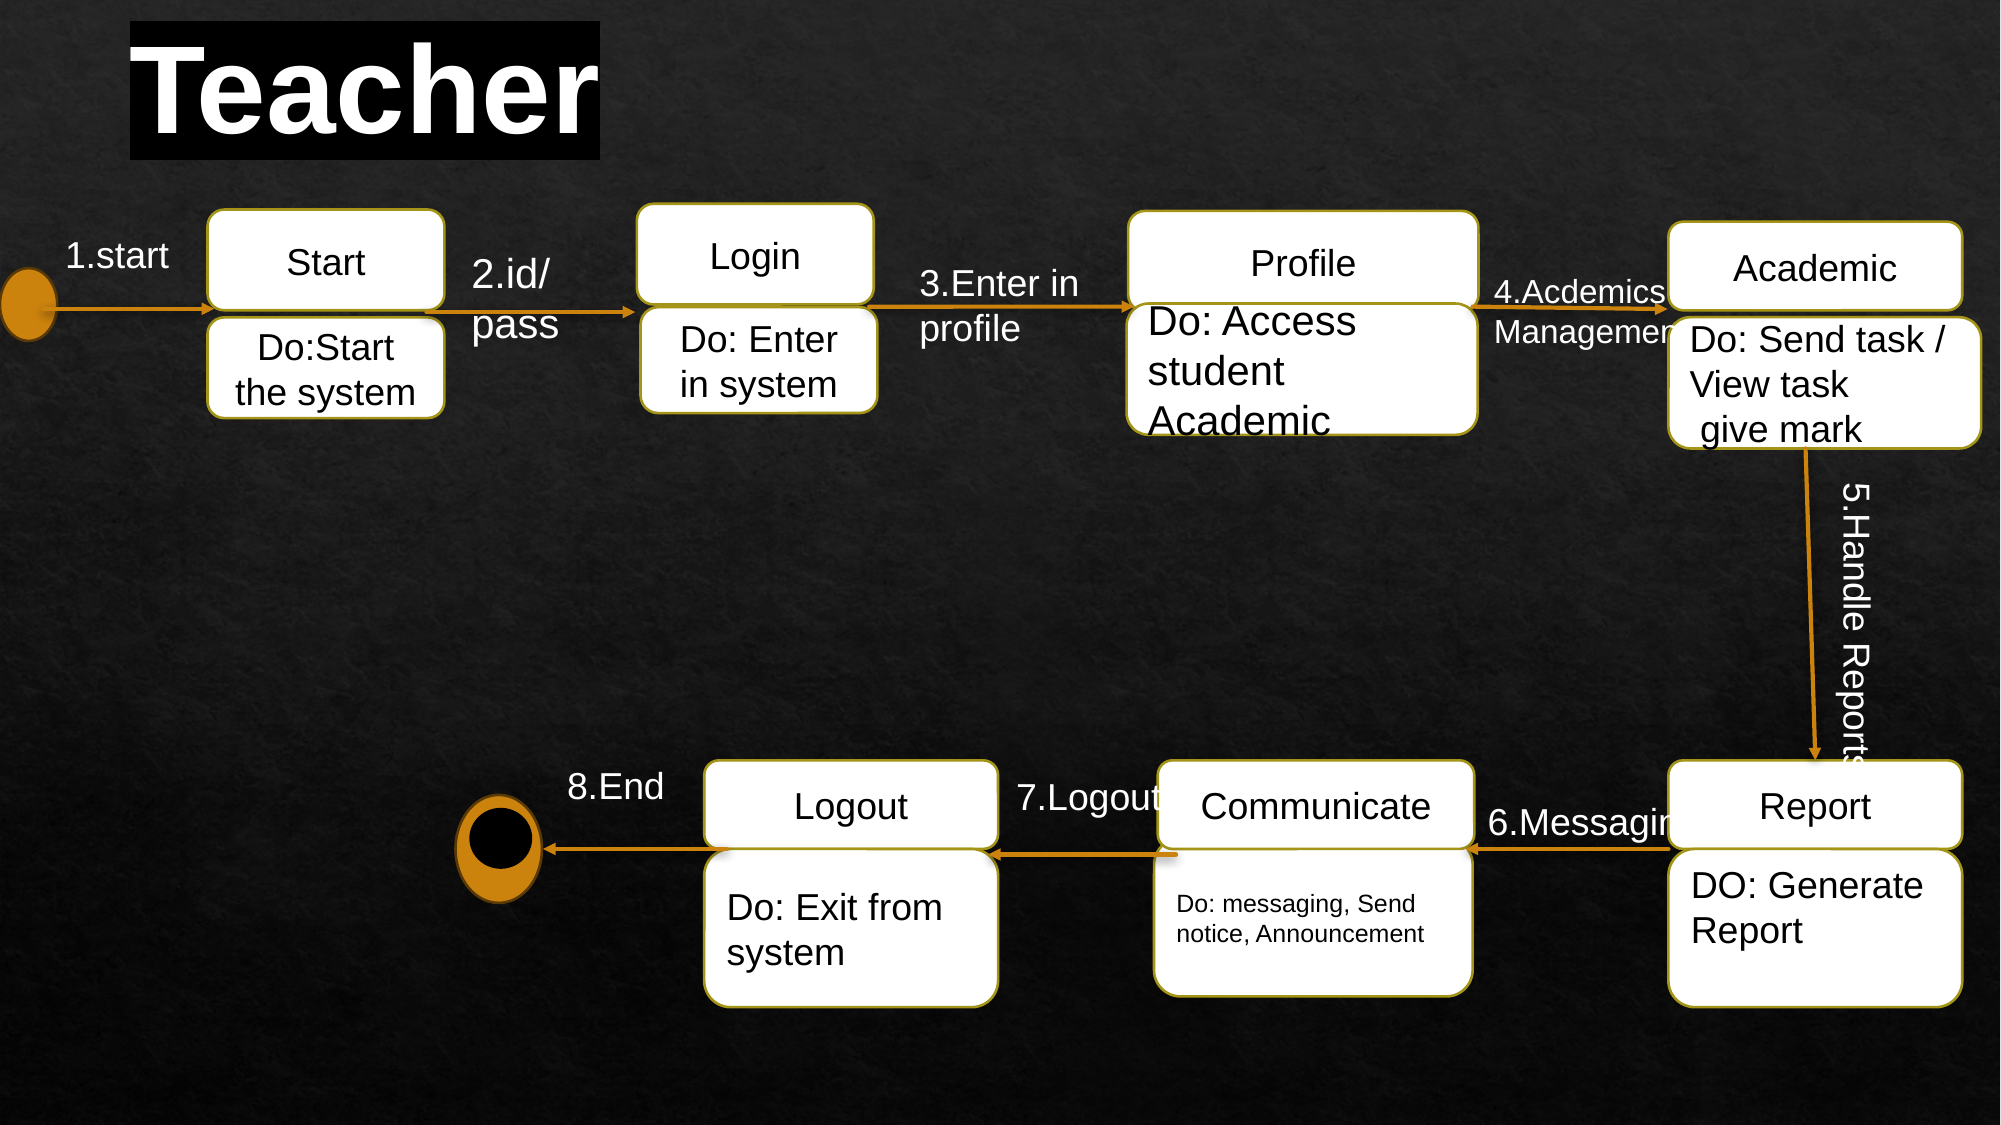

Teacher
Login
Do: Enter in system
Start
Do:Start the system
Profile
Do: Access student Academic

Academic
Do: Send task / View task
 give mark
Logout
Communicate
Report

Do: Exit from system
DO: Generate Report

1.start
2.id/pass
 3.Enter in
 profile
5.Handle Reports
8.End
7.Logout
6.Messaging

Do: messaging, Send notice, Announcement
4.Acdemics
Management